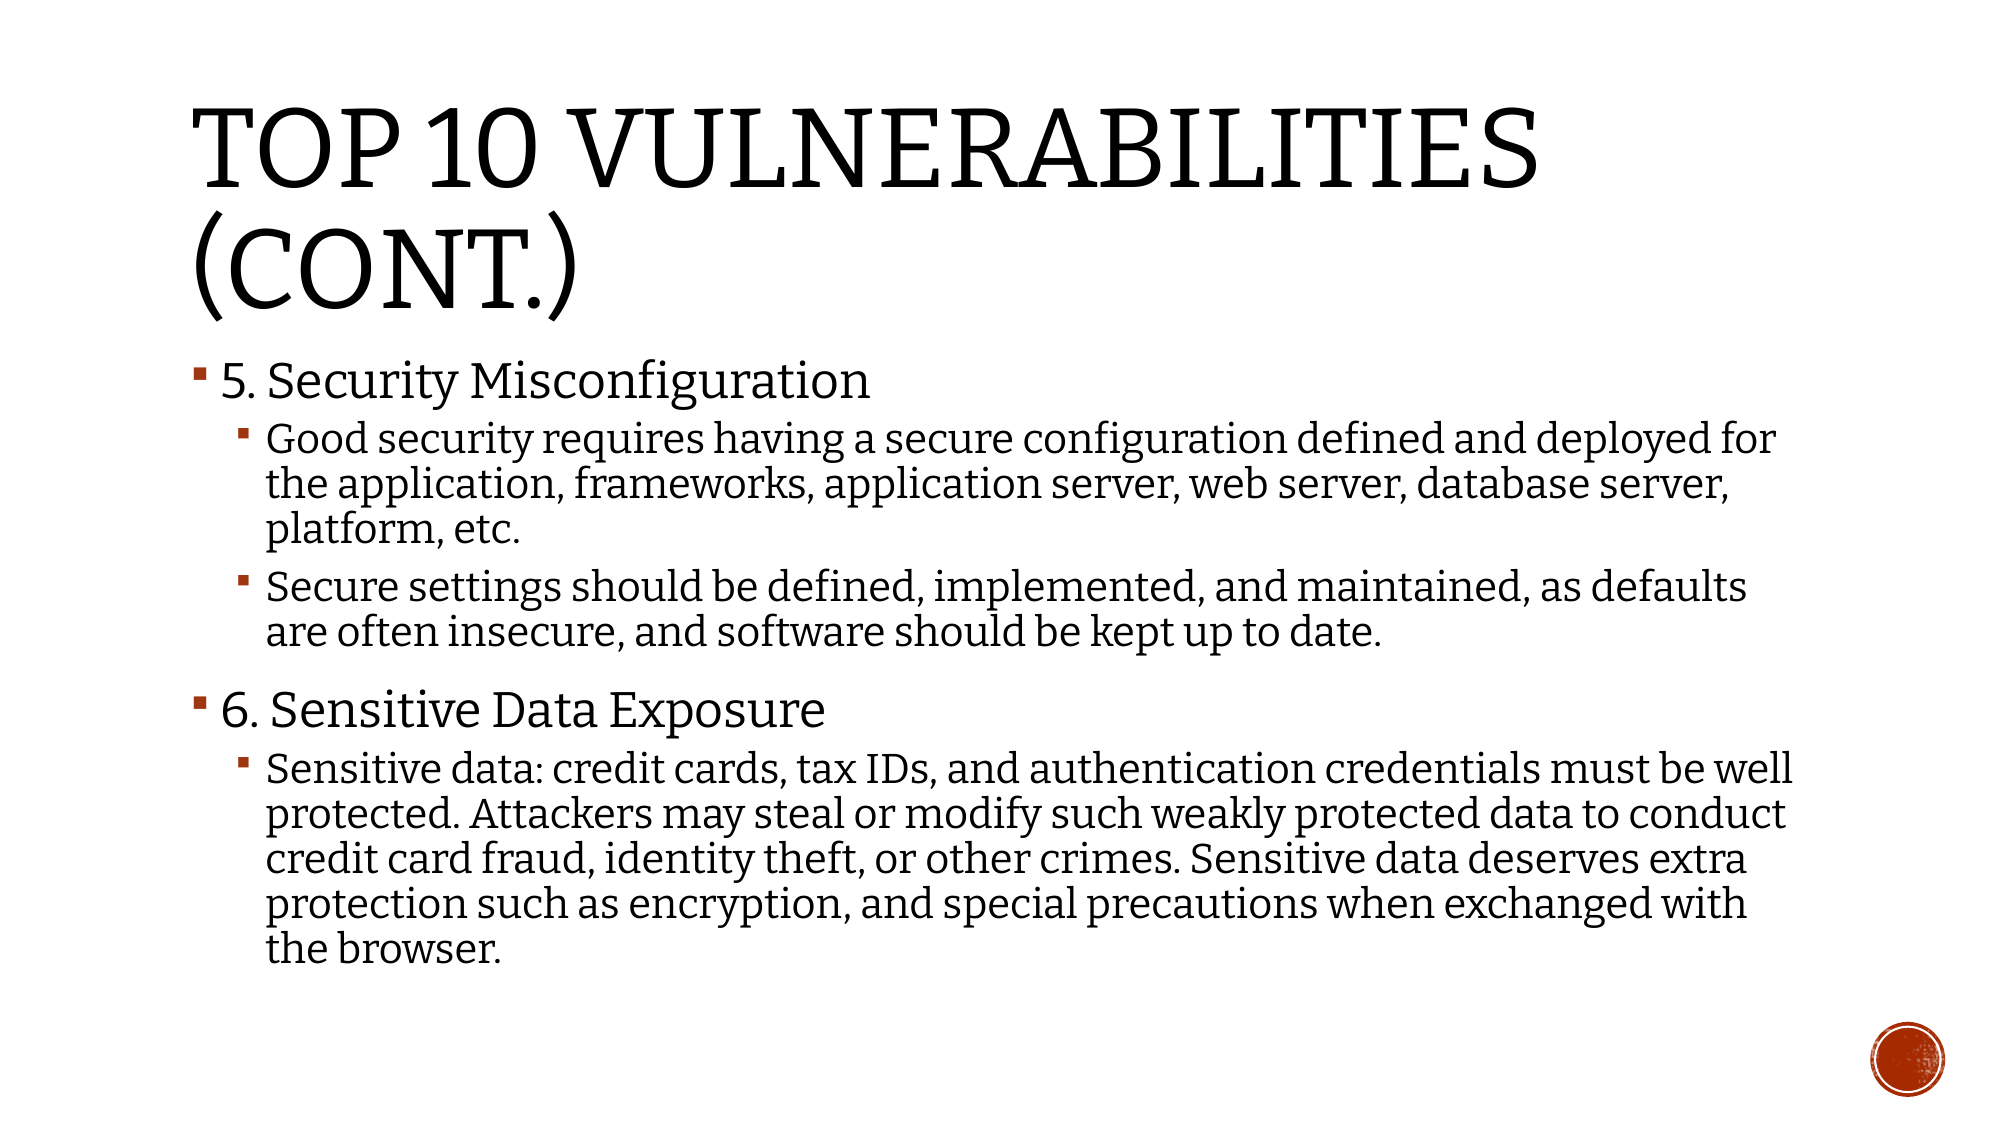

# Top 10 Vulnerabilities (cont.)
5. Security Misconfiguration
Good security requires having a secure configuration defined and deployed for the application, frameworks, application server, web server, database server, platform, etc.
Secure settings should be defined, implemented, and maintained, as defaults are often insecure, and software should be kept up to date.
6. Sensitive Data Exposure
Sensitive data: credit cards, tax IDs, and authentication credentials must be well protected. Attackers may steal or modify such weakly protected data to conduct credit card fraud, identity theft, or other crimes. Sensitive data deserves extra protection such as encryption, and special precautions when exchanged with the browser.